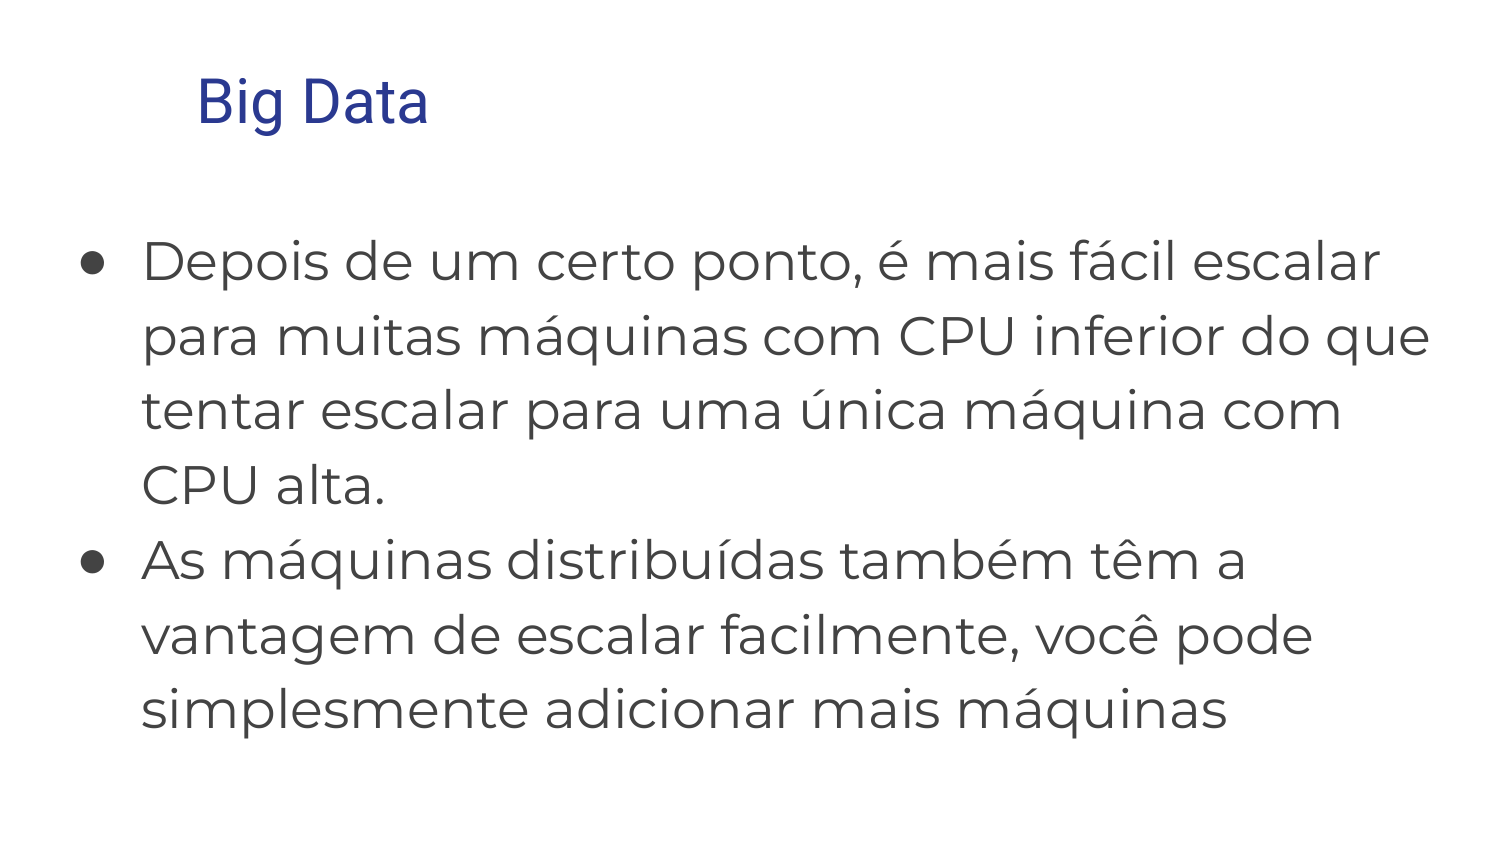

Big Data

Depois de um certo ponto, é mais fácil escalar para muitas máquinas com CPU inferior do que tentar escalar para uma única máquina com CPU alta.
As máquinas distribuídas também têm a vantagem de escalar facilmente, você pode simplesmente adicionar mais máquinas